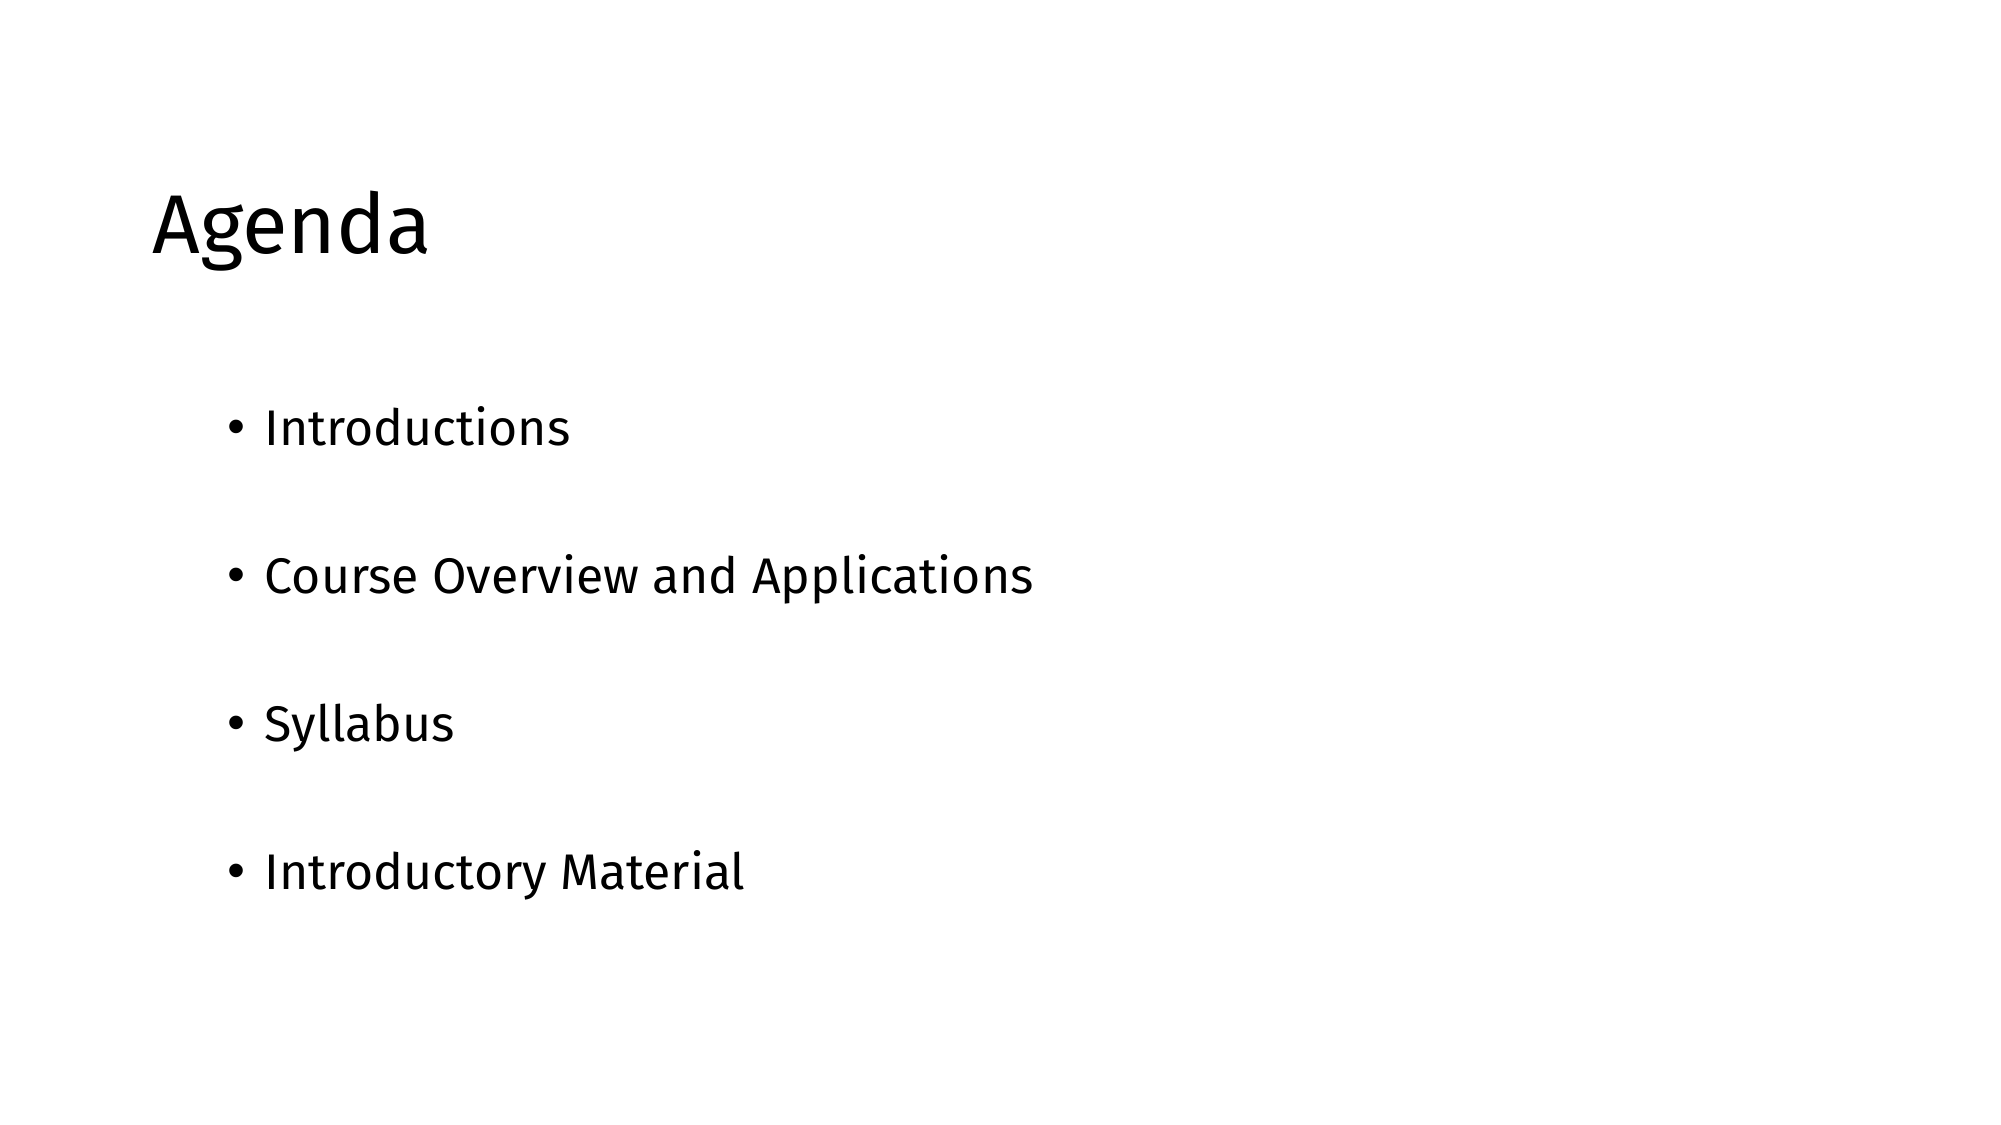

# Agenda
Introductions

Course Overview and Applications

Syllabus

Introductory Material